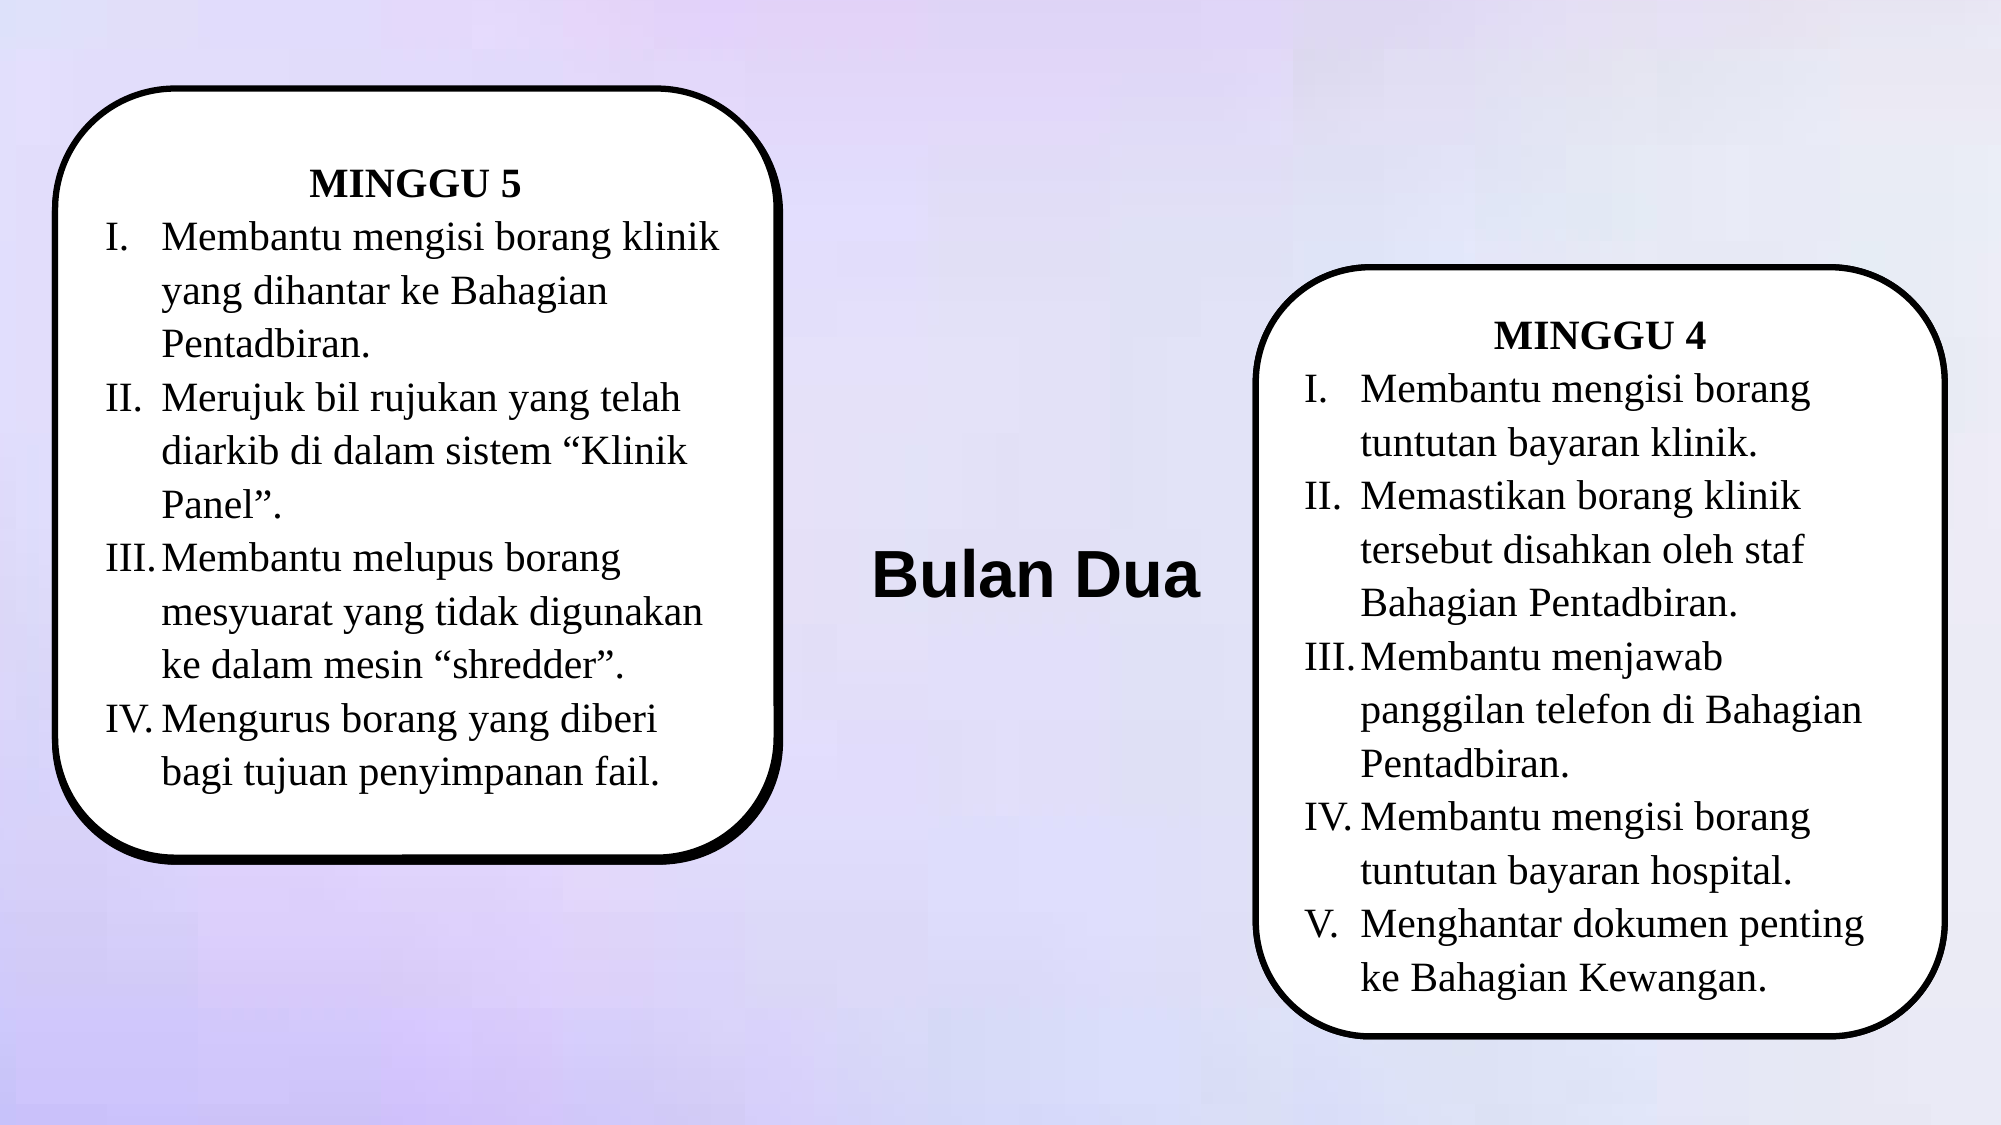

Bulan Dua
Ringkasan Aktiviti Latihan Industri
MINGGU 5
Membantu mengisi borang klinik yang dihantar ke Bahagian Pentadbiran.
Merujuk bil rujukan yang telah diarkib di dalam sistem “Klinik Panel”.
Membantu melupus borang mesyuarat yang tidak digunakan ke dalam mesin “shredder”.
Mengurus borang yang diberi bagi tujuan penyimpanan fail.
MINGGU 3
Memegang jawatan sebagai kerani di Bahagian Pentadbiran untuk menimba ilmu yang baharu.
Melupuskan fail dan dokumen yang tidak digunakan.
Menjawab panggilan telefon yang datang ke Bahagian Pentadbiran.
MINGGU 1

Lapor diri.
Mengenali persekitaran di Bahagian Pentadbiran UiTMCK.
Membantu staf melakarkan sijil.
Mengemaskini ”Google Site”.

MINGGU 2

Menolong membaiki komputer dengan menyambungkan semula kabel “HDMI”.
Menyimpan dokumen-dokumen ke dalam fail arkib.
Membuka kotak arkib baharu.
Melupus dokumen-dokumen lama.
Membuat memo baharu untuk tujuan penamaan fail yang akan diarkib.

MINGGU 4
Membantu mengisi borang tuntutan bayaran klinik.
Memastikan borang klinik tersebut disahkan oleh staf Bahagian Pentadbiran.
Membantu menjawab panggilan telefon di Bahagian Pentadbiran.
Membantu mengisi borang tuntutan bayaran hospital.
Menghantar dokumen penting ke Bahagian Kewangan.
Bulan Tiga
Bulan
Empat
Bulan
Lima